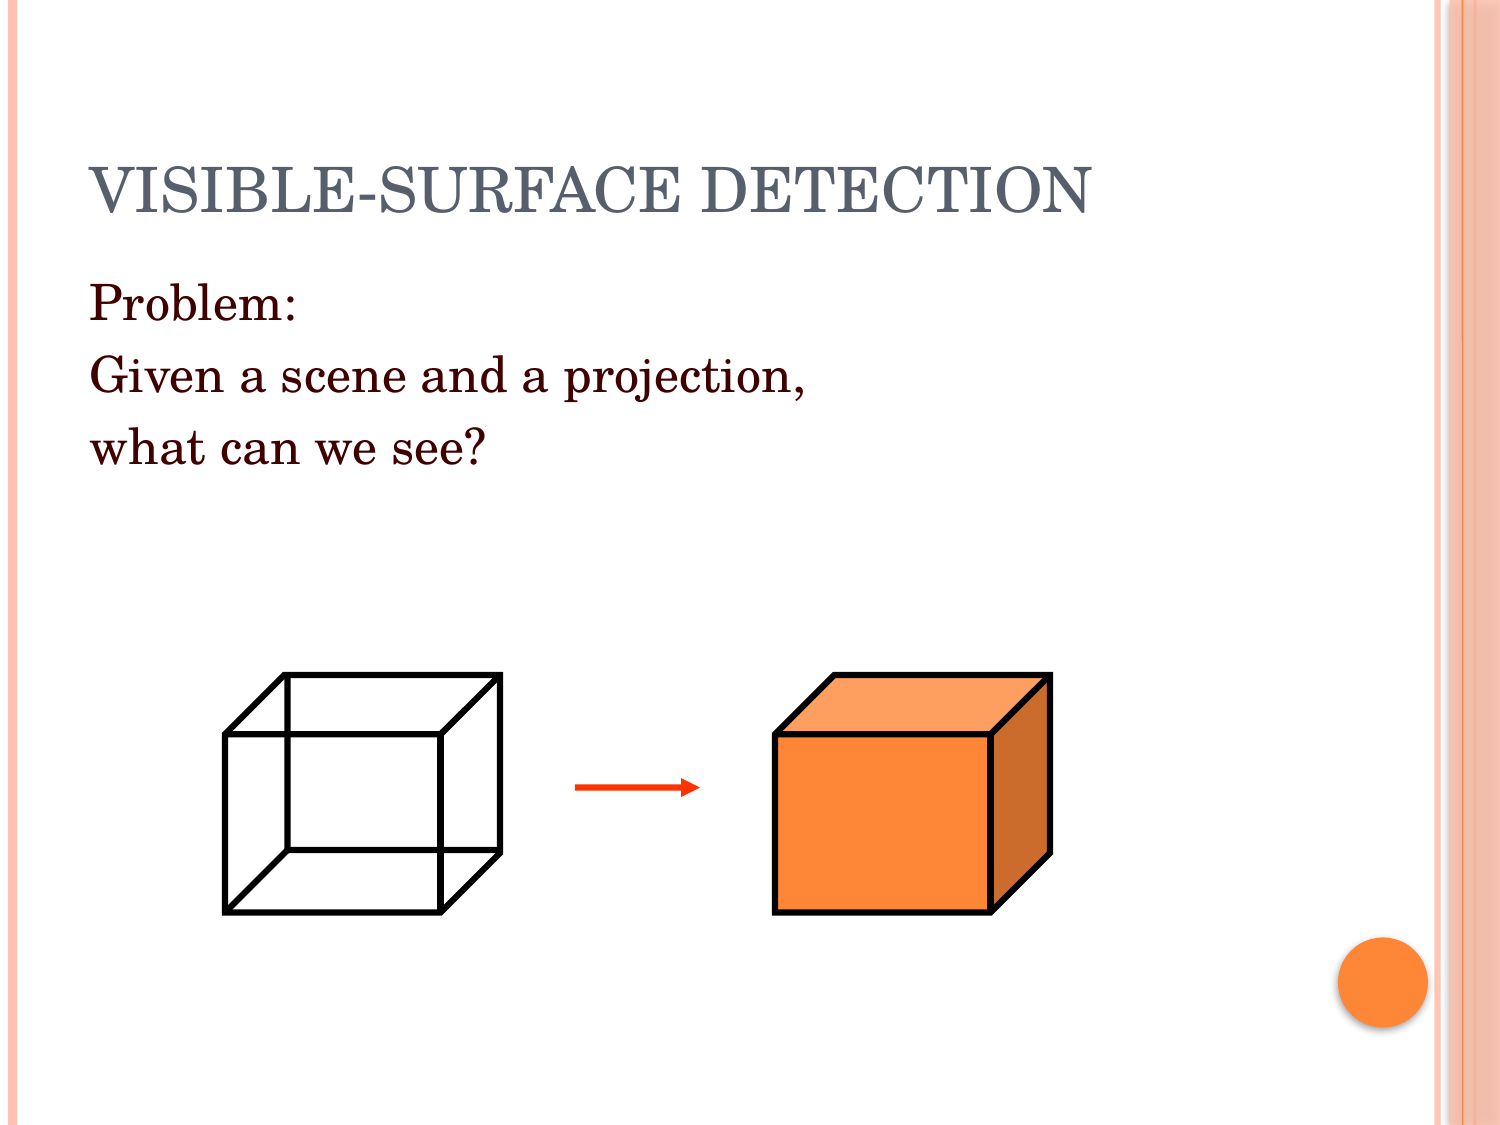

# Visible-Surface Detection
Problem:
Given a scene and a projection,
what can we see?